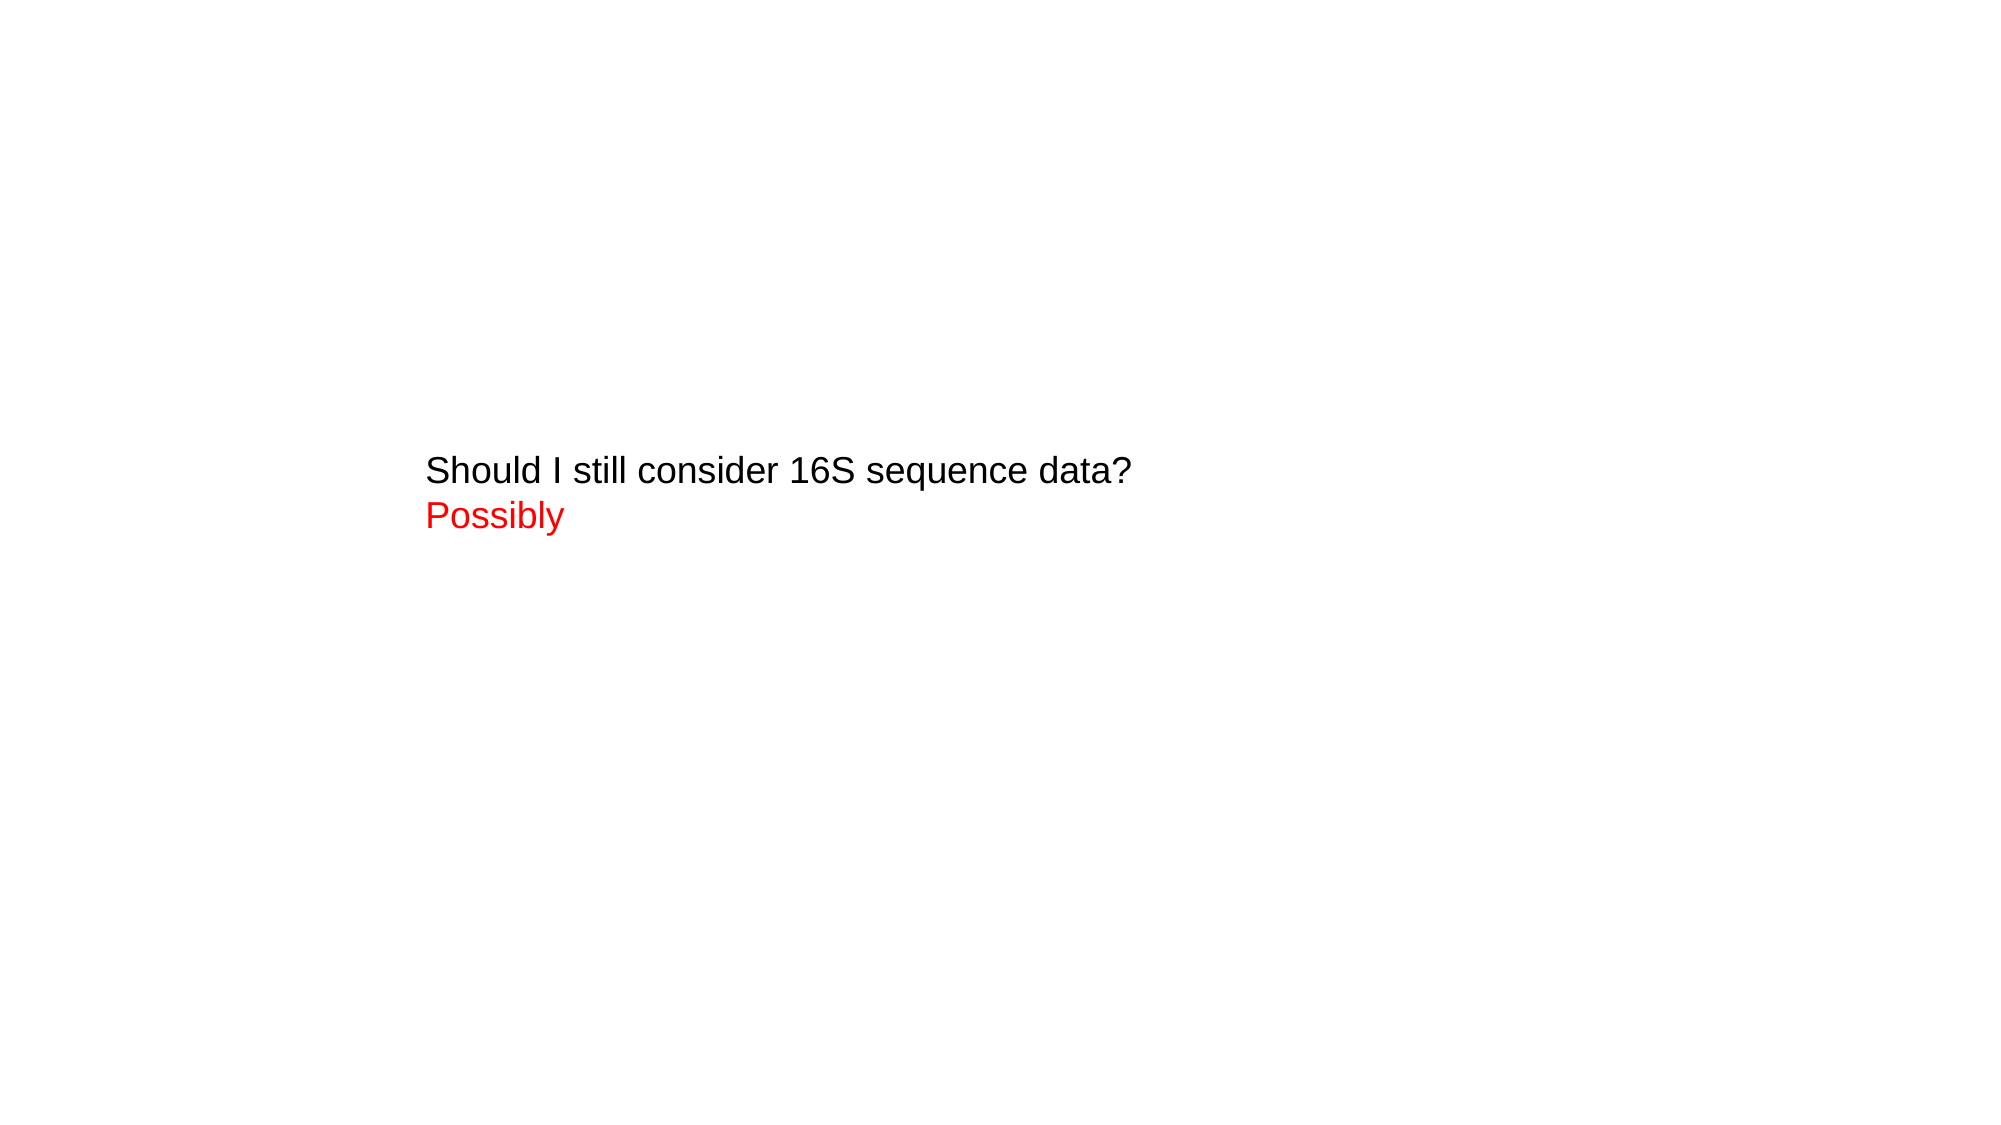

Should I still consider 16S sequence data?
Possibly